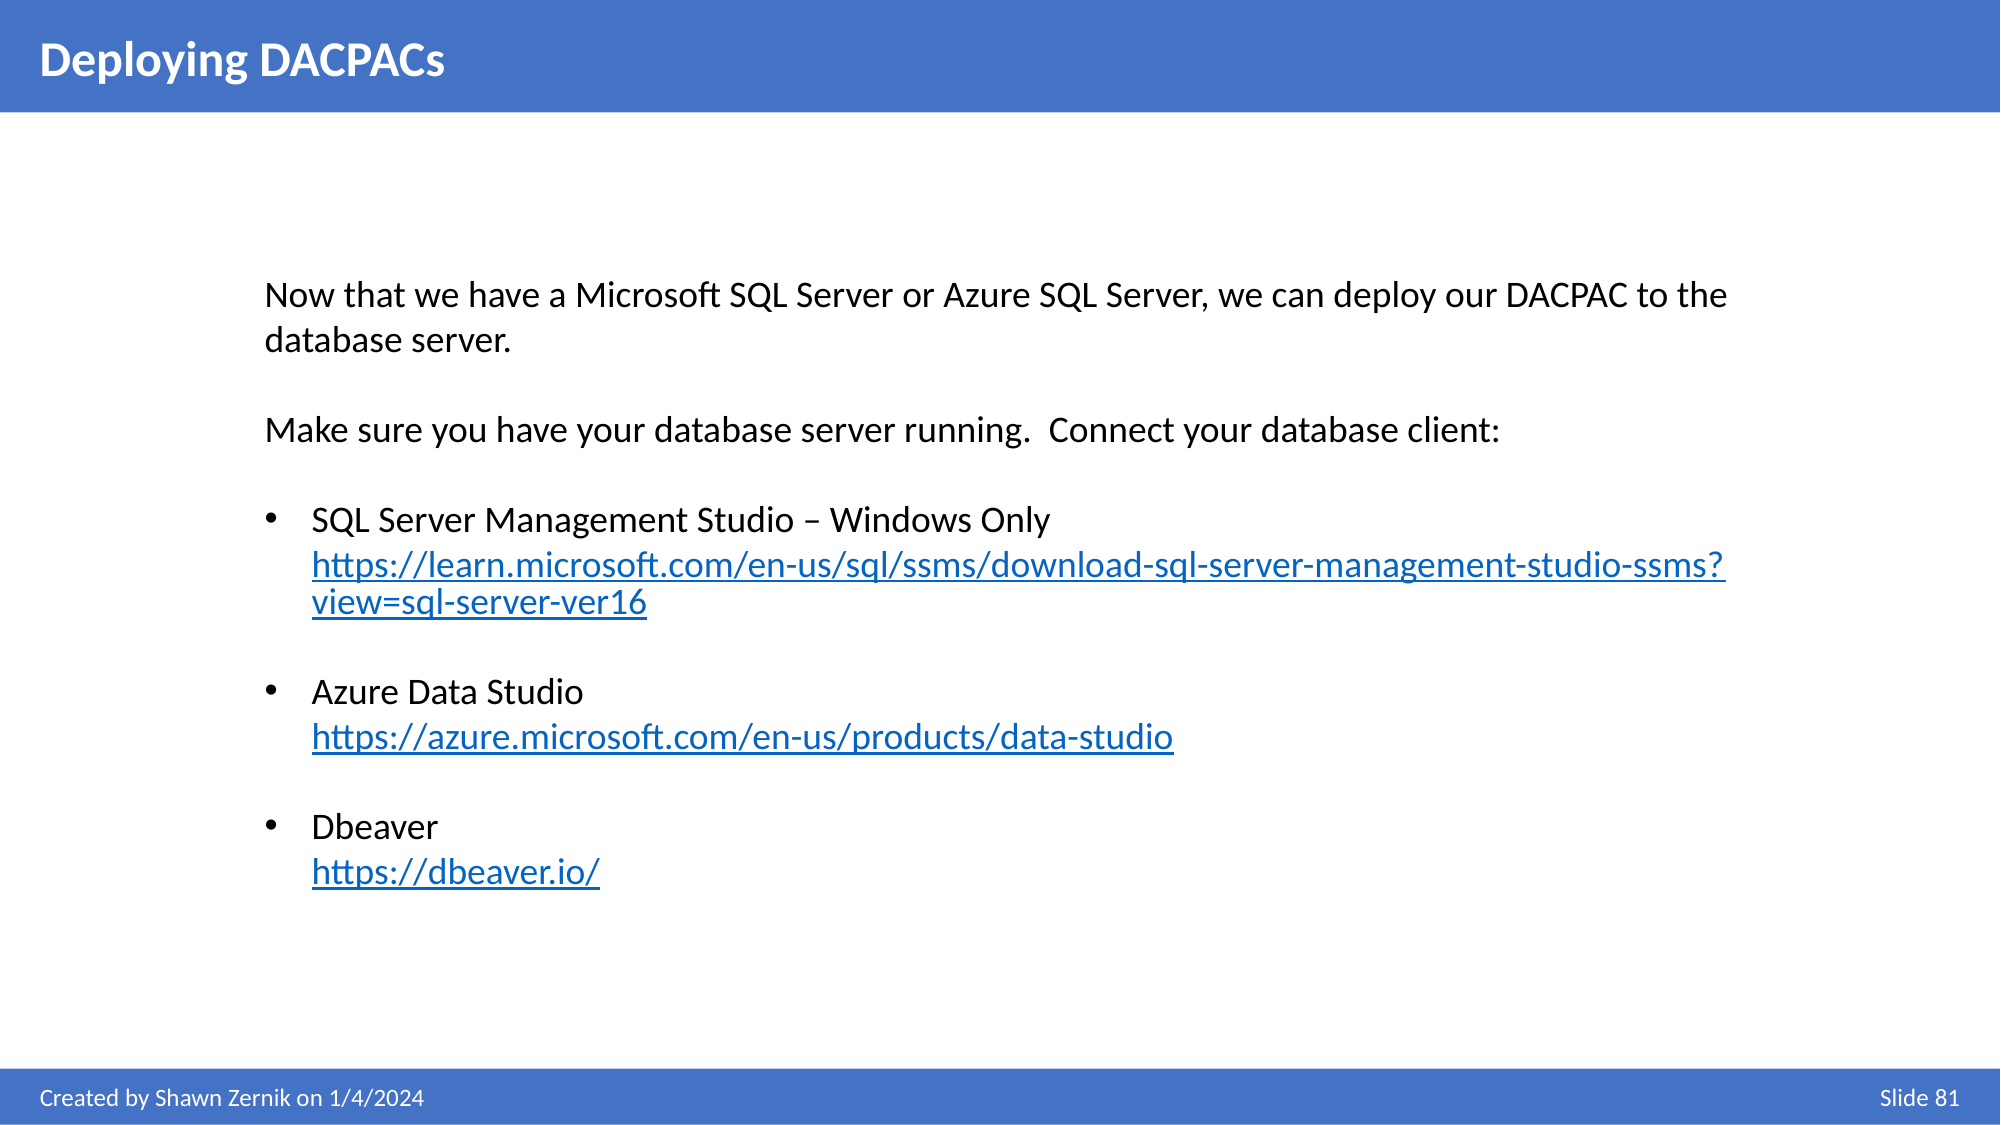

Deploying DACPACs
Now that we have a Microsoft SQL Server or Azure SQL Server, we can deploy our DACPAC to the database server.

Make sure you have your database server running.  Connect your database client:

SQL Server Management Studio – Windows Only
https://learn.microsoft.com/en-us/sql/ssms/download-sql-server-management-studio-ssms?view=sql-server-ver16

Azure Data Studio
https://azure.microsoft.com/en-us/products/data-studio

Dbeaver
https://dbeaver.io/

Created by Shawn Zernik on 1/4/2024
Slide 81